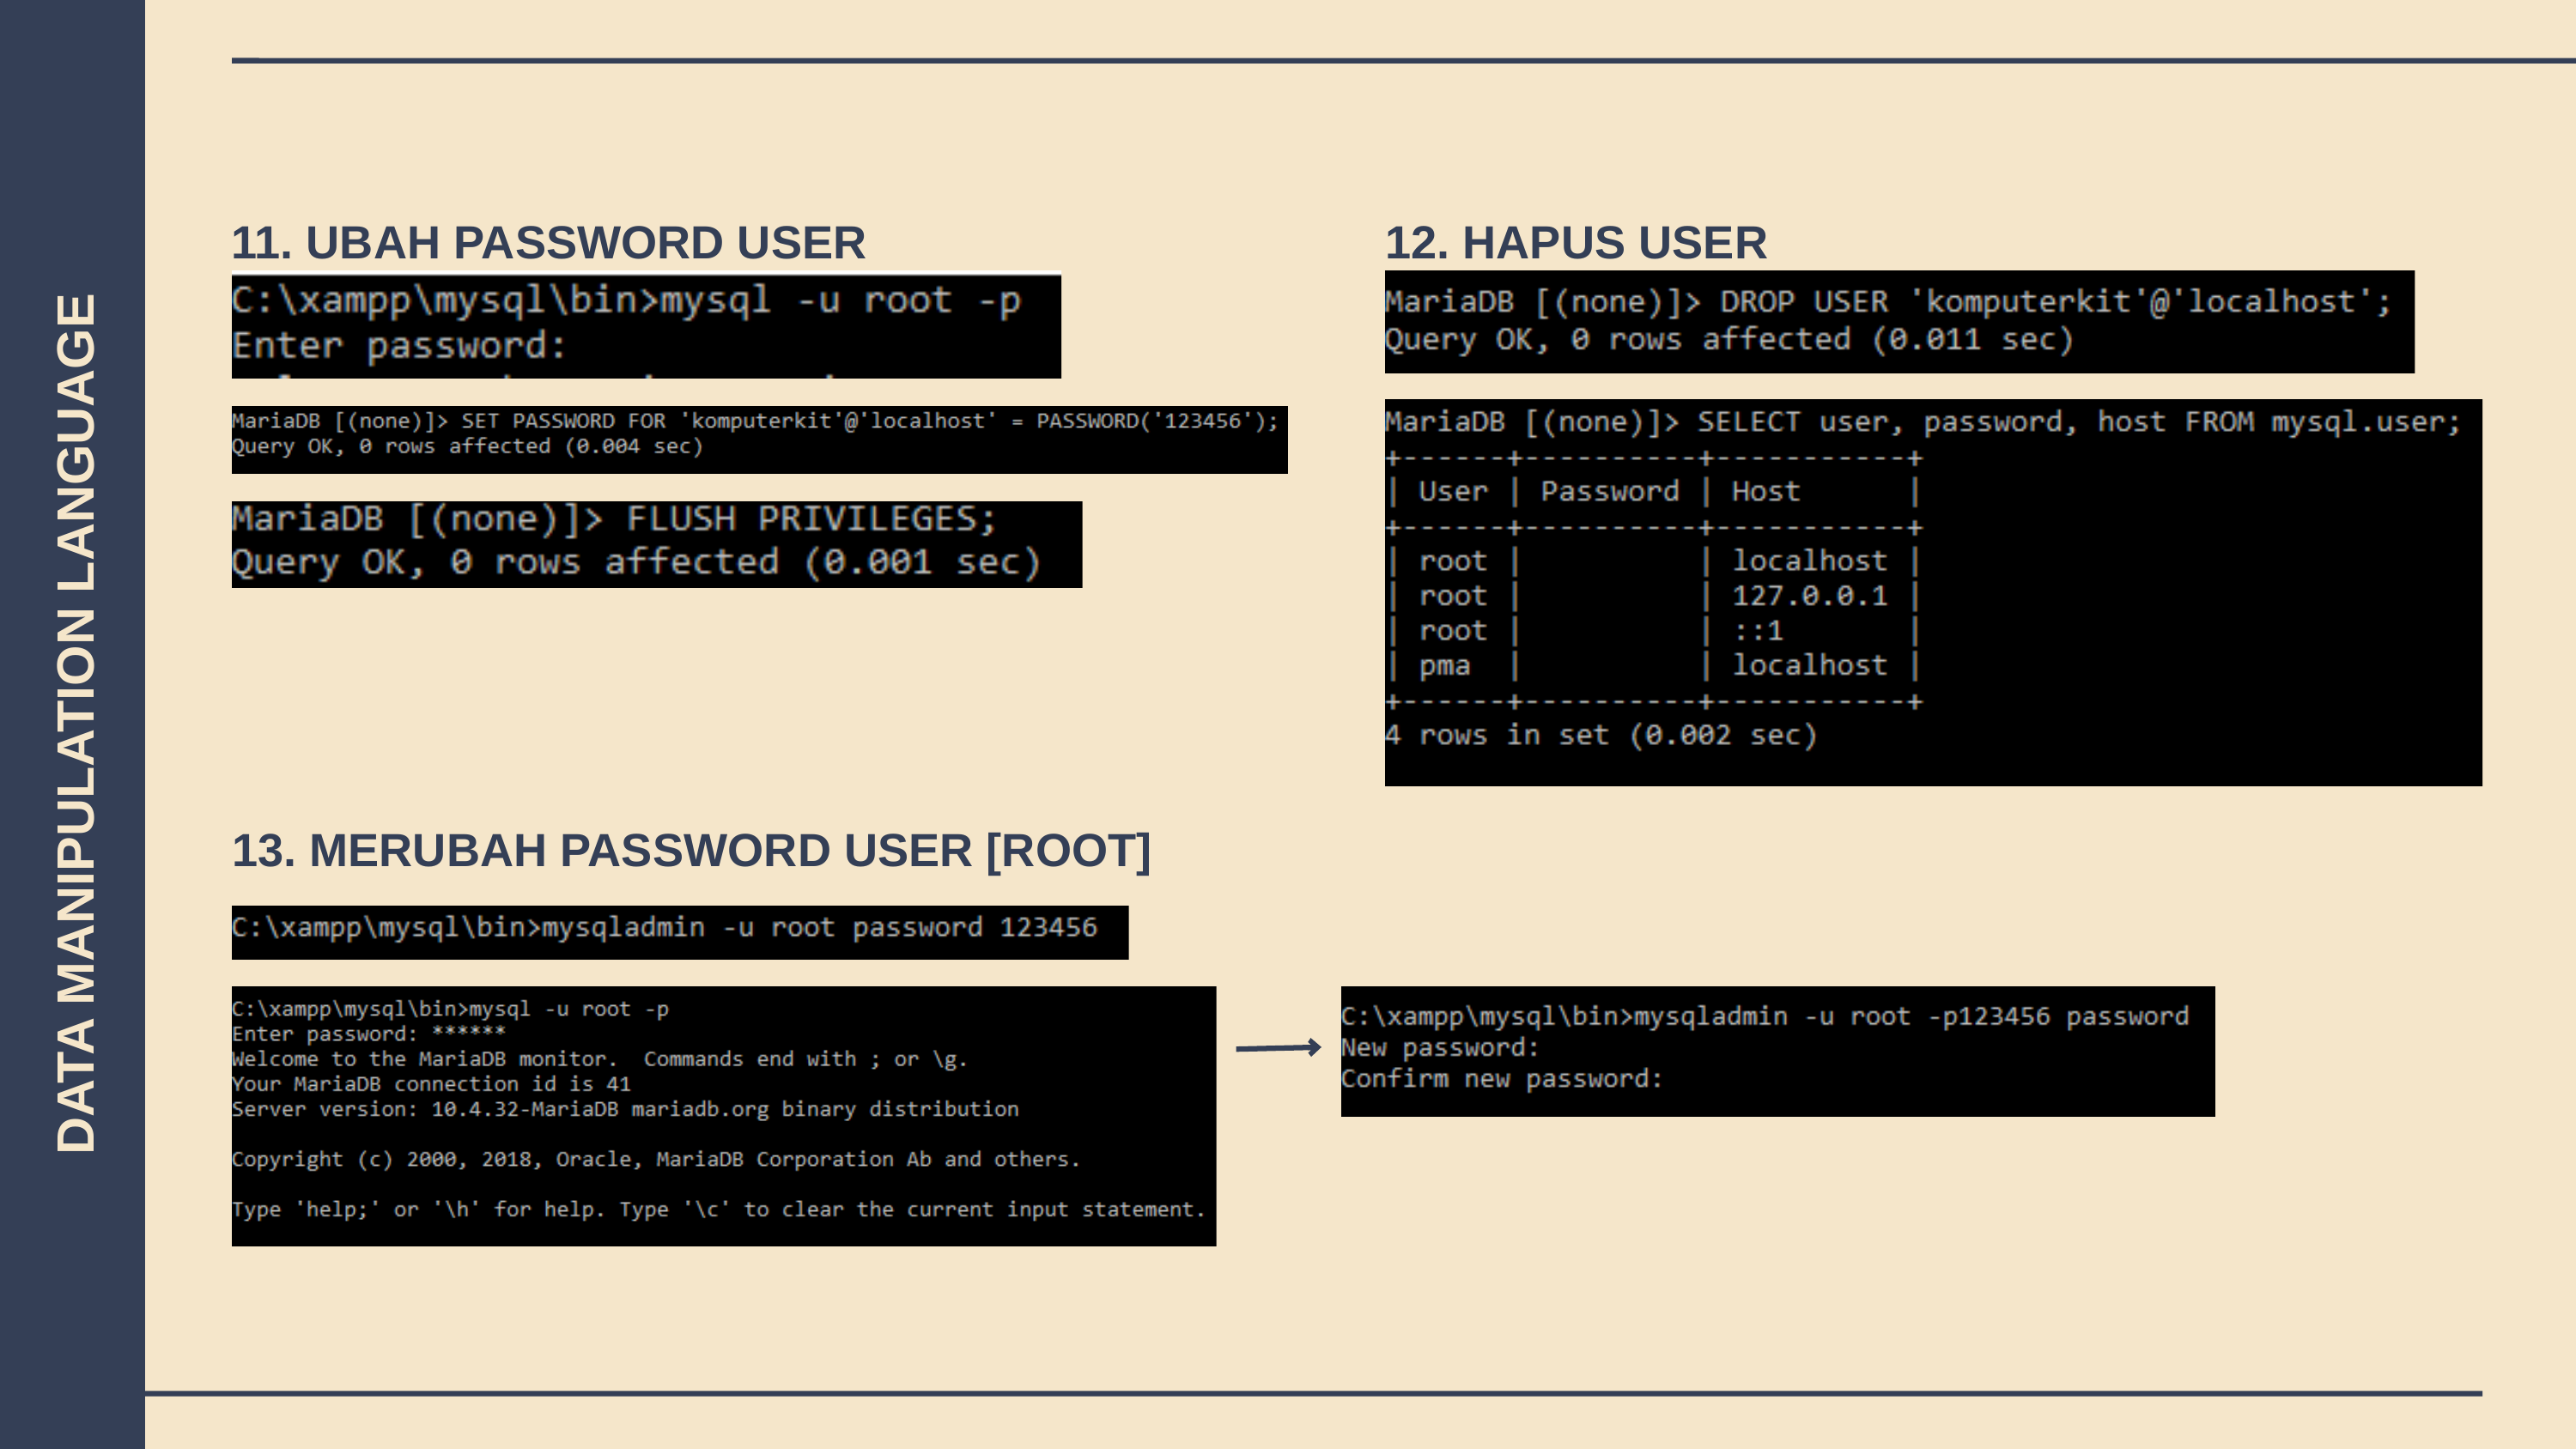

11. UBAH PASSWORD USER
12. HAPUS USER

DATA MANIPULATION LANGUAGE
13. MERUBAH PASSWORD USER [ROOT]